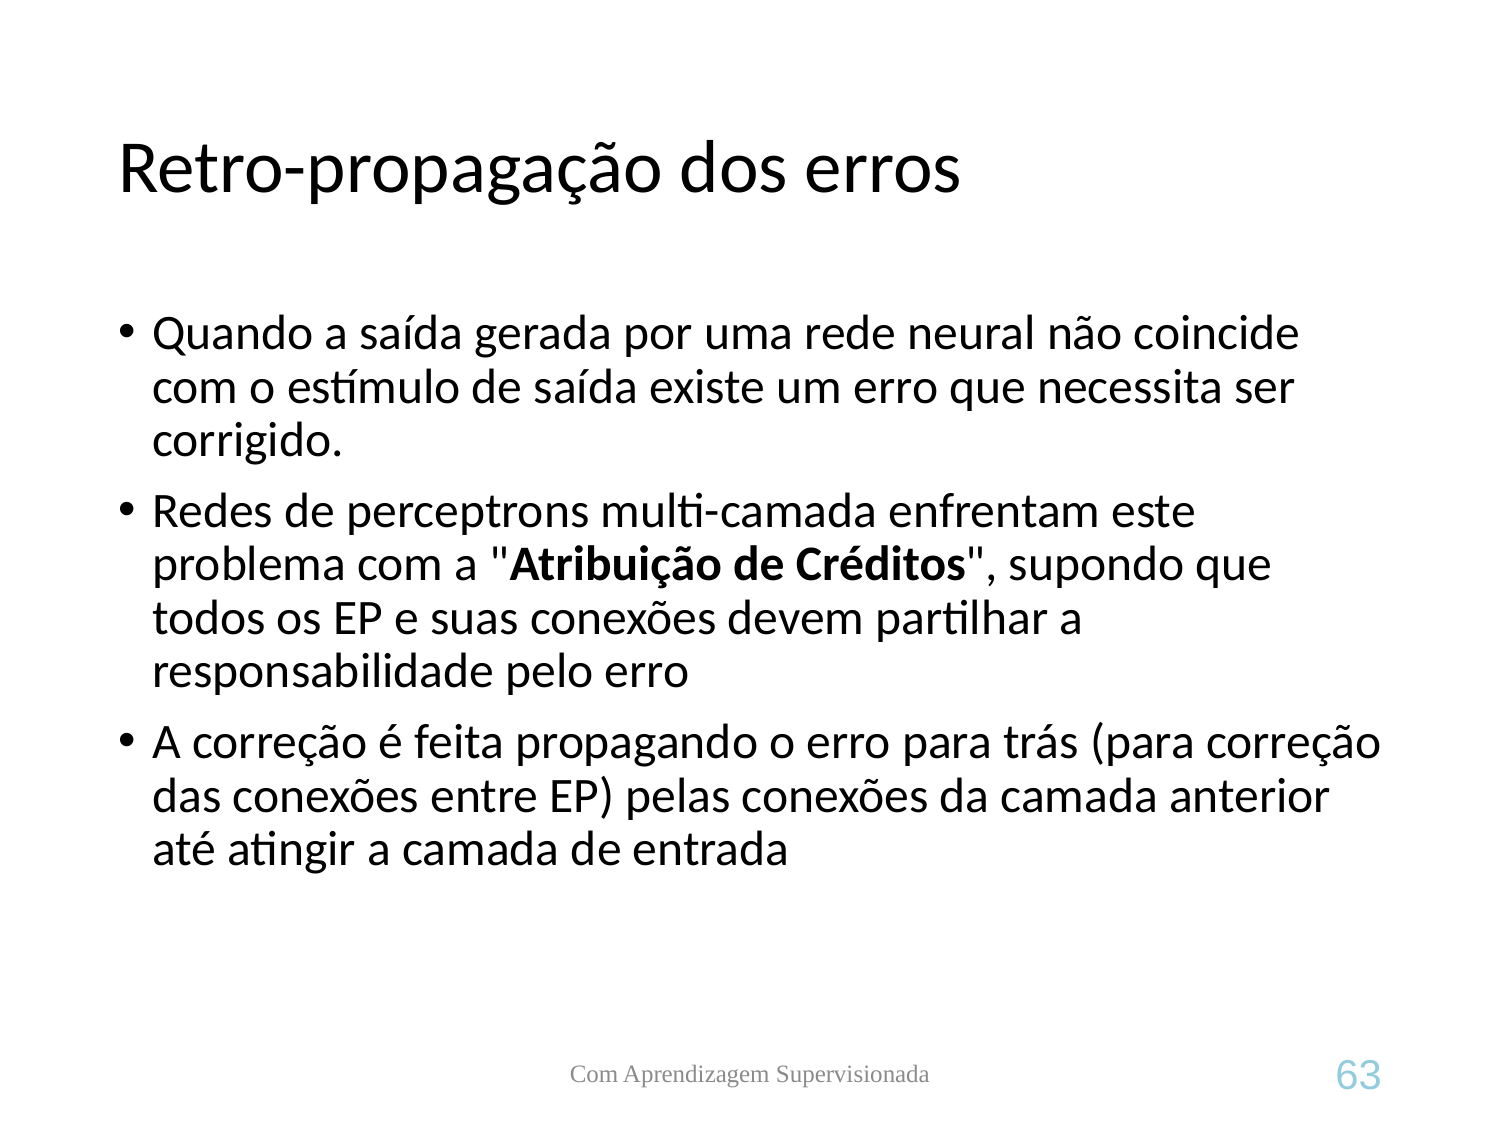

# Retro-propagação dos erros
Quando a saída gerada por uma rede neural não coincide com o estímulo de saída existe um erro que necessita ser corrigido.
Redes de perceptrons multi-camada enfrentam este problema com a "Atribuição de Créditos", supondo que todos os EP e suas conexões devem partilhar a responsabilidade pelo erro
A correção é feita propagando o erro para trás (para correção das conexões entre EP) pelas conexões da camada anterior até atingir a camada de entrada
Com Aprendizagem Supervisionada
63